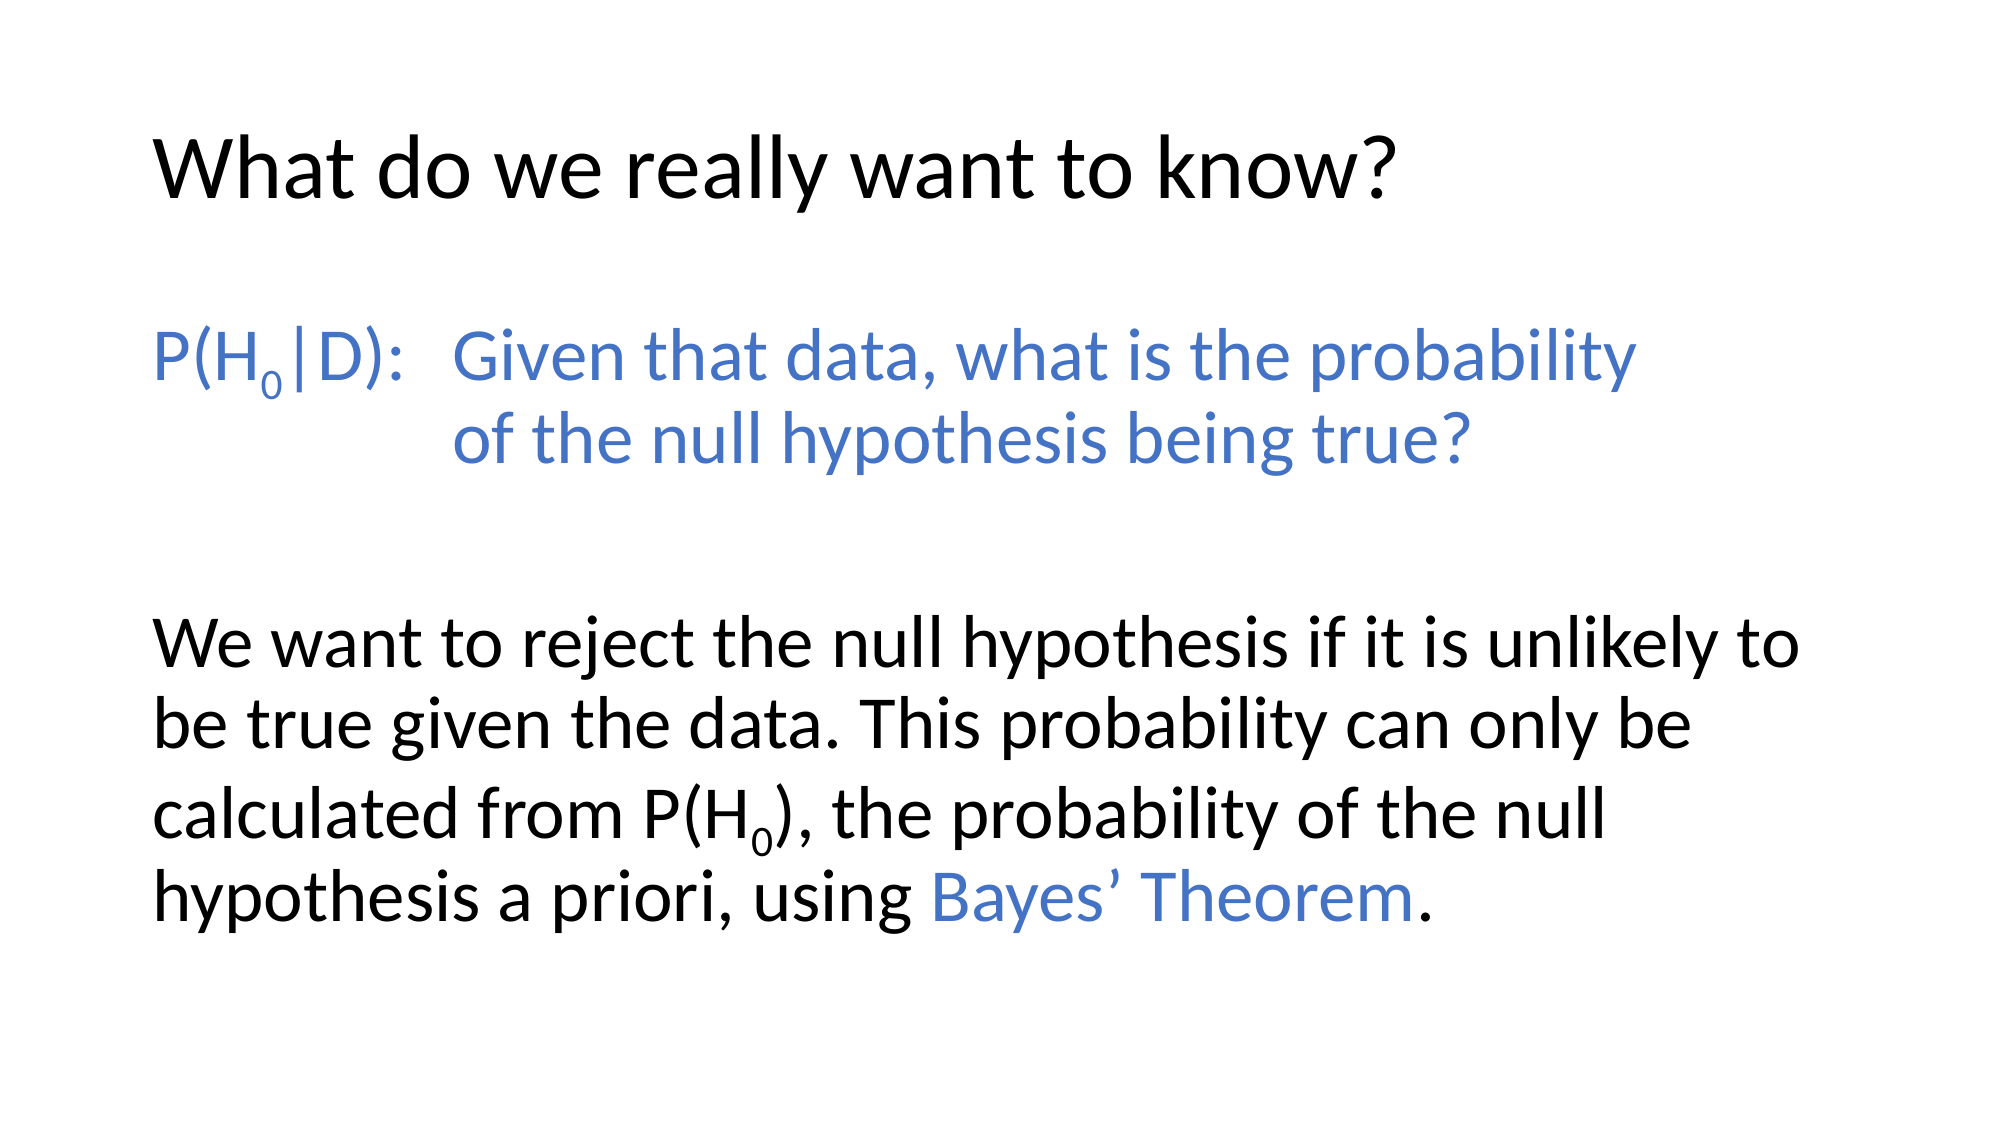

# What do we really want to know?
P(H0|D): 	Given that data, what is the probability 			of the null hypothesis being true?

We want to reject the null hypothesis if it is unlikely to be true given the data. This probability can only be calculated from P(H0), the probability of the null hypothesis a priori, using Bayes’ Theorem.